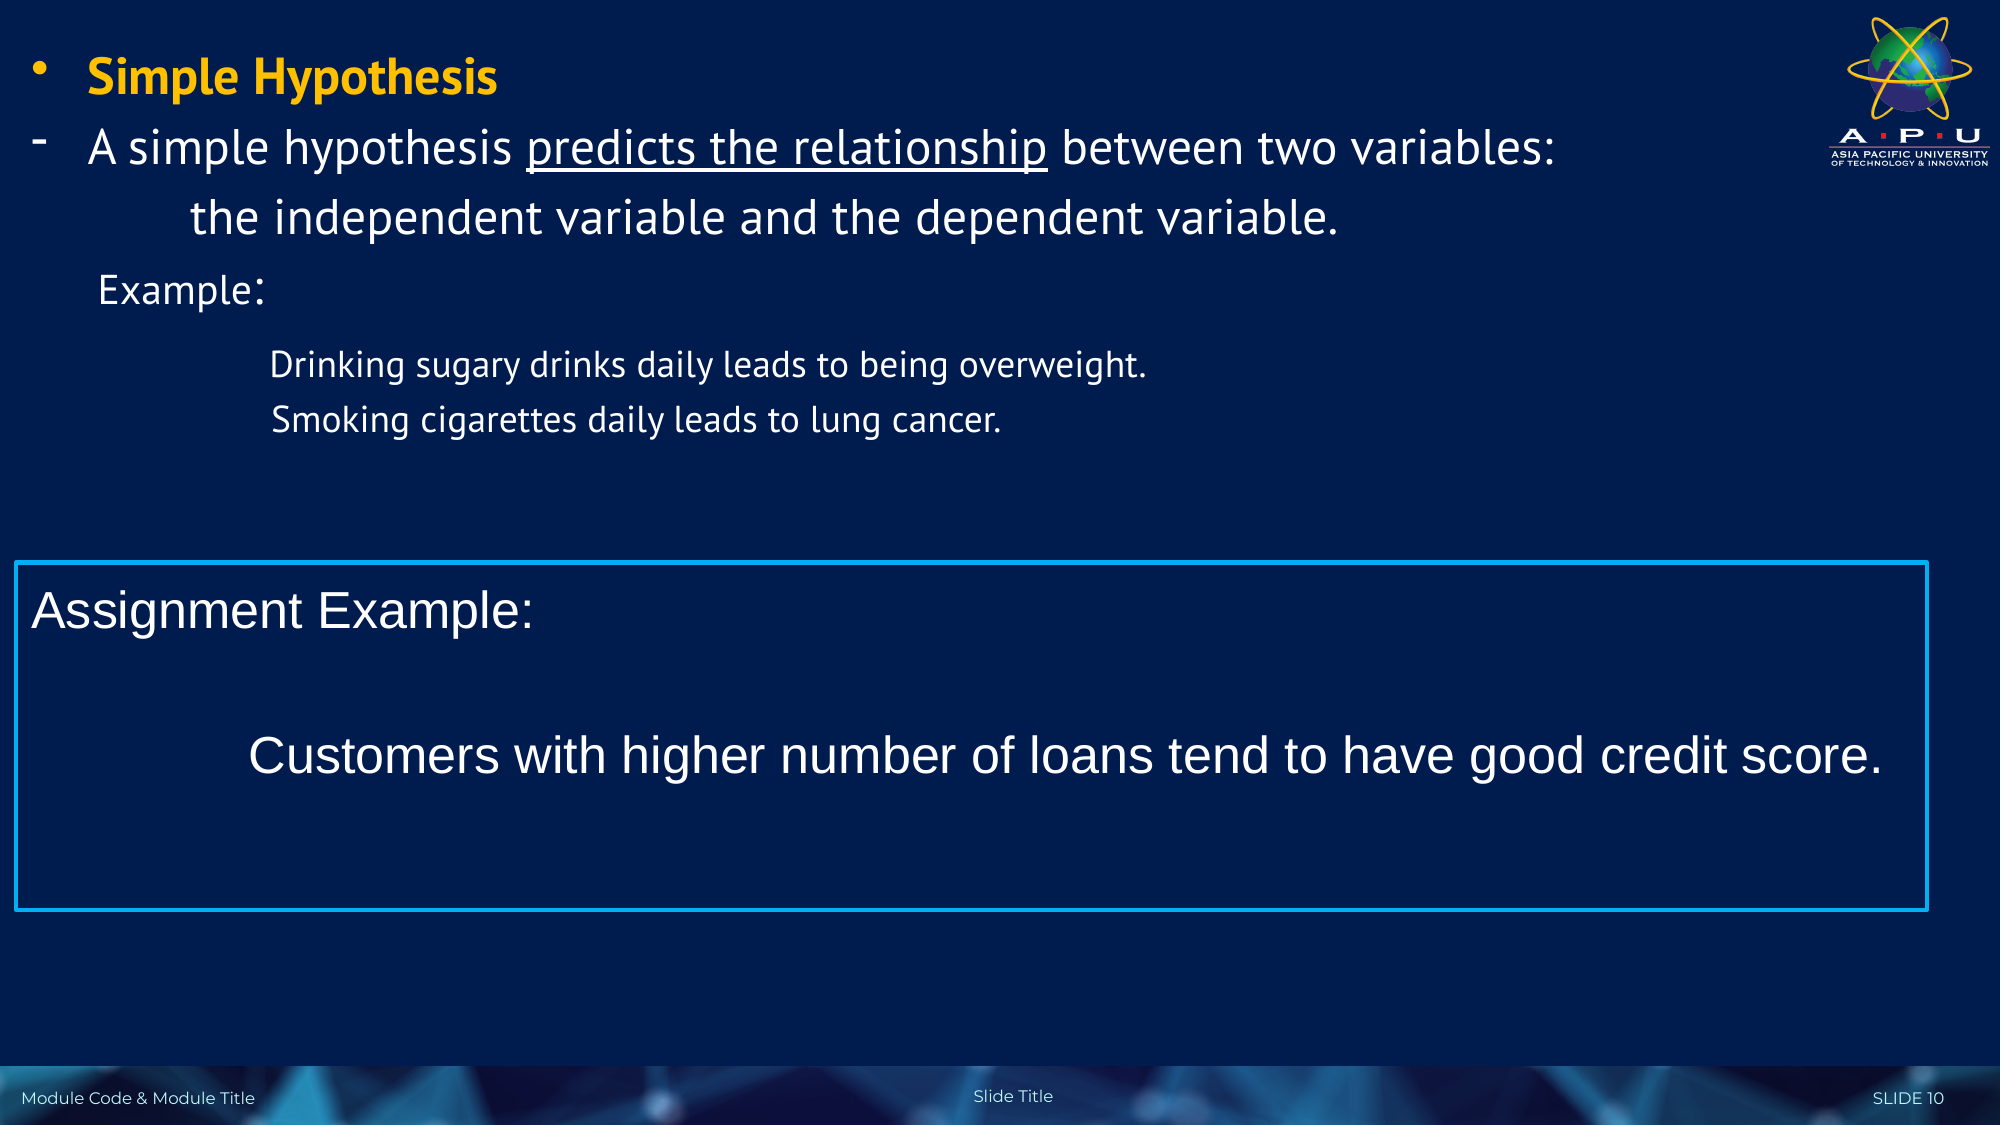

Simple Hypothesis
A simple hypothesis predicts the relationship between two variables:
            the independent variable and the dependent variable.
     Example:
                 Drinking sugary drinks daily leads to being overweight.
                        Smoking cigarettes daily leads to lung cancer.

Assignment Example:

               Customers with higher number of loans tend to have good credit score.